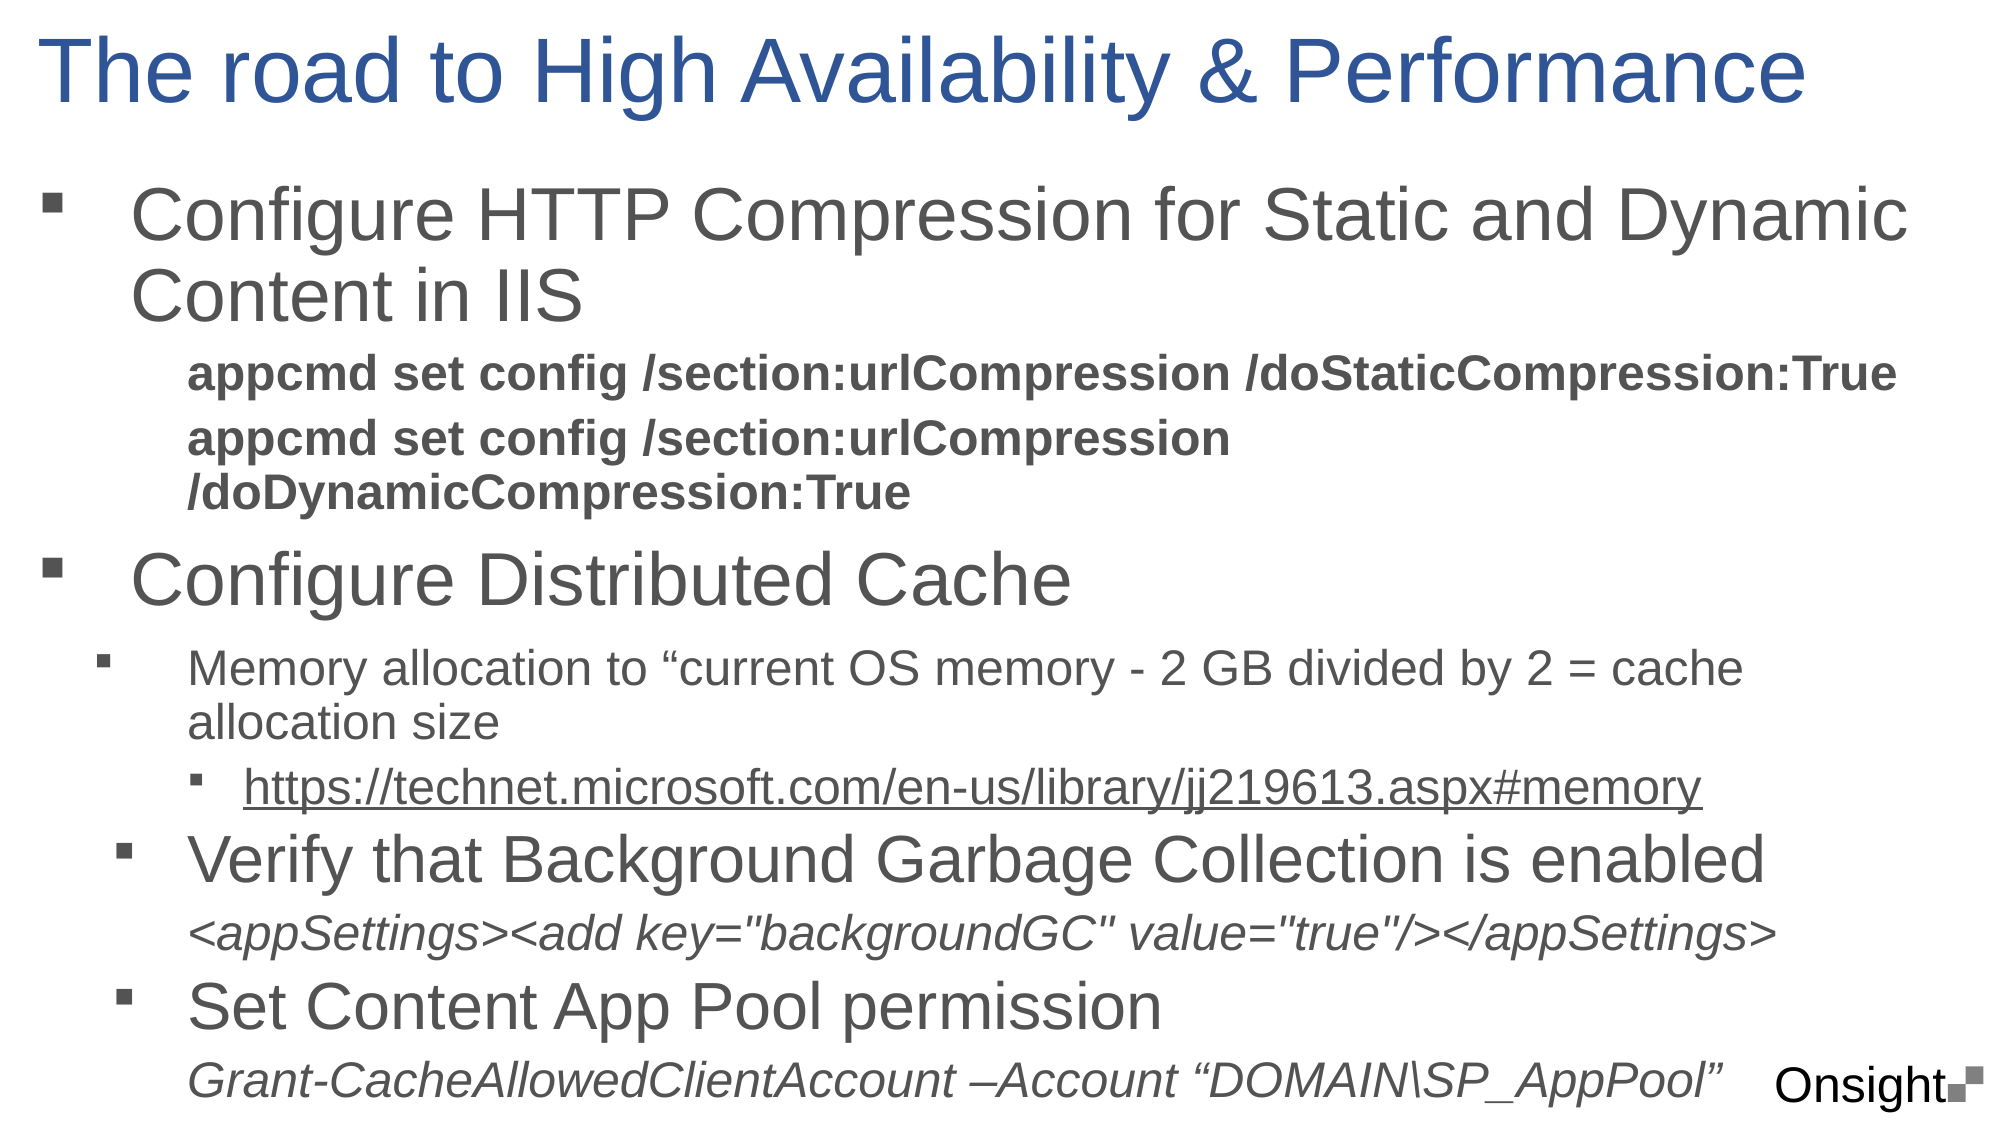

# The road to High Availability & Performance
Configure HTTP Compression for Static and Dynamic Content in IIS
appcmd set config /section:urlCompression /doStaticCompression:True
appcmd set config /section:urlCompression /doDynamicCompression:True
Configure Distributed Cache
Memory allocation to “current OS memory - 2 GB divided by 2 = cache allocation size
https://technet.microsoft.com/en-us/library/jj219613.aspx#memory
Verify that Background Garbage Collection is enabled
<appSettings><add key="backgroundGC" value="true"/></appSettings>
Set Content App Pool permission
Grant-CacheAllowedClientAccount –Account “DOMAIN\SP_AppPool”